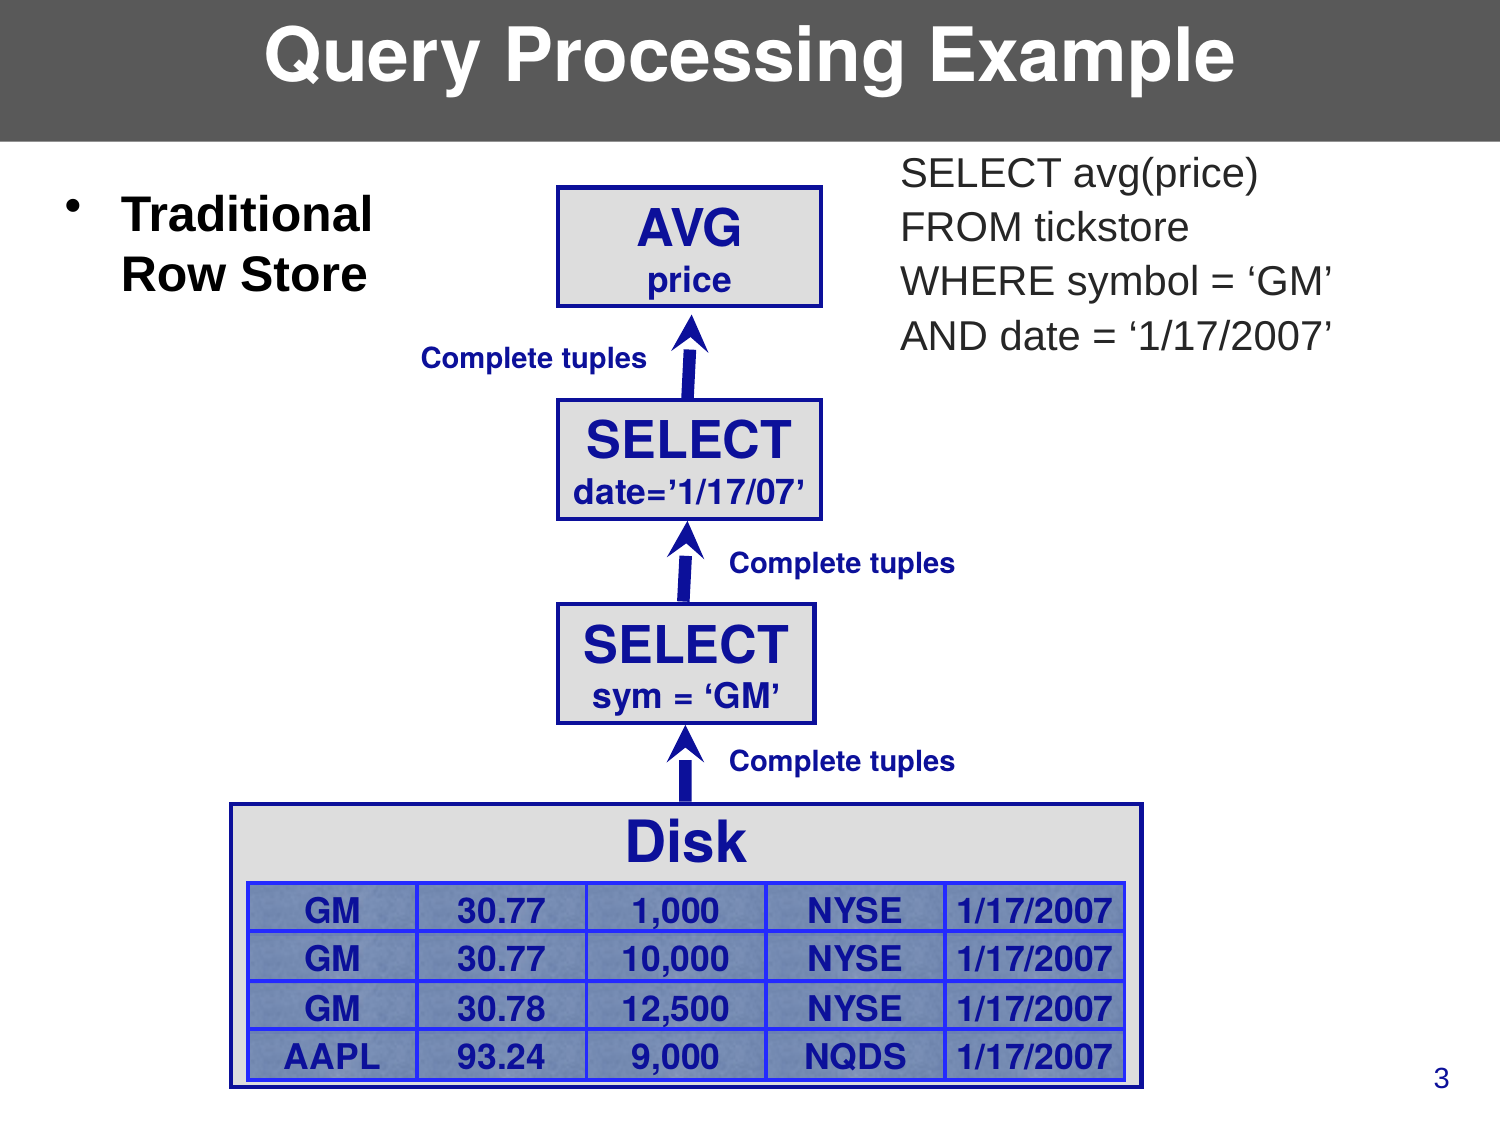

# Query Processing Example
SELECT avg(price)
FROM tickstore
WHERE symbol = ‘GM’
AND date = ‘1/17/2007’
Traditional Row Store
AVG
price

Complete tuples
Complete tuples
Complete tuples
SELECT
date=’1/17/07’

SELECT
sym = ‘GM’

Disk
| GM | 30.77 | 1,000 | NYSE | 1/17/2007 |
| --- | --- | --- | --- | --- |
| GM | 30.77 | 10,000 | NYSE | 1/17/2007 |
| --- | --- | --- | --- | --- |
| GM | 30.78 | 12,500 | NYSE | 1/17/2007 |
| --- | --- | --- | --- | --- |
| AAPL | 93.24 | 9,000 | NQDS | 1/17/2007 |
| --- | --- | --- | --- | --- |
3